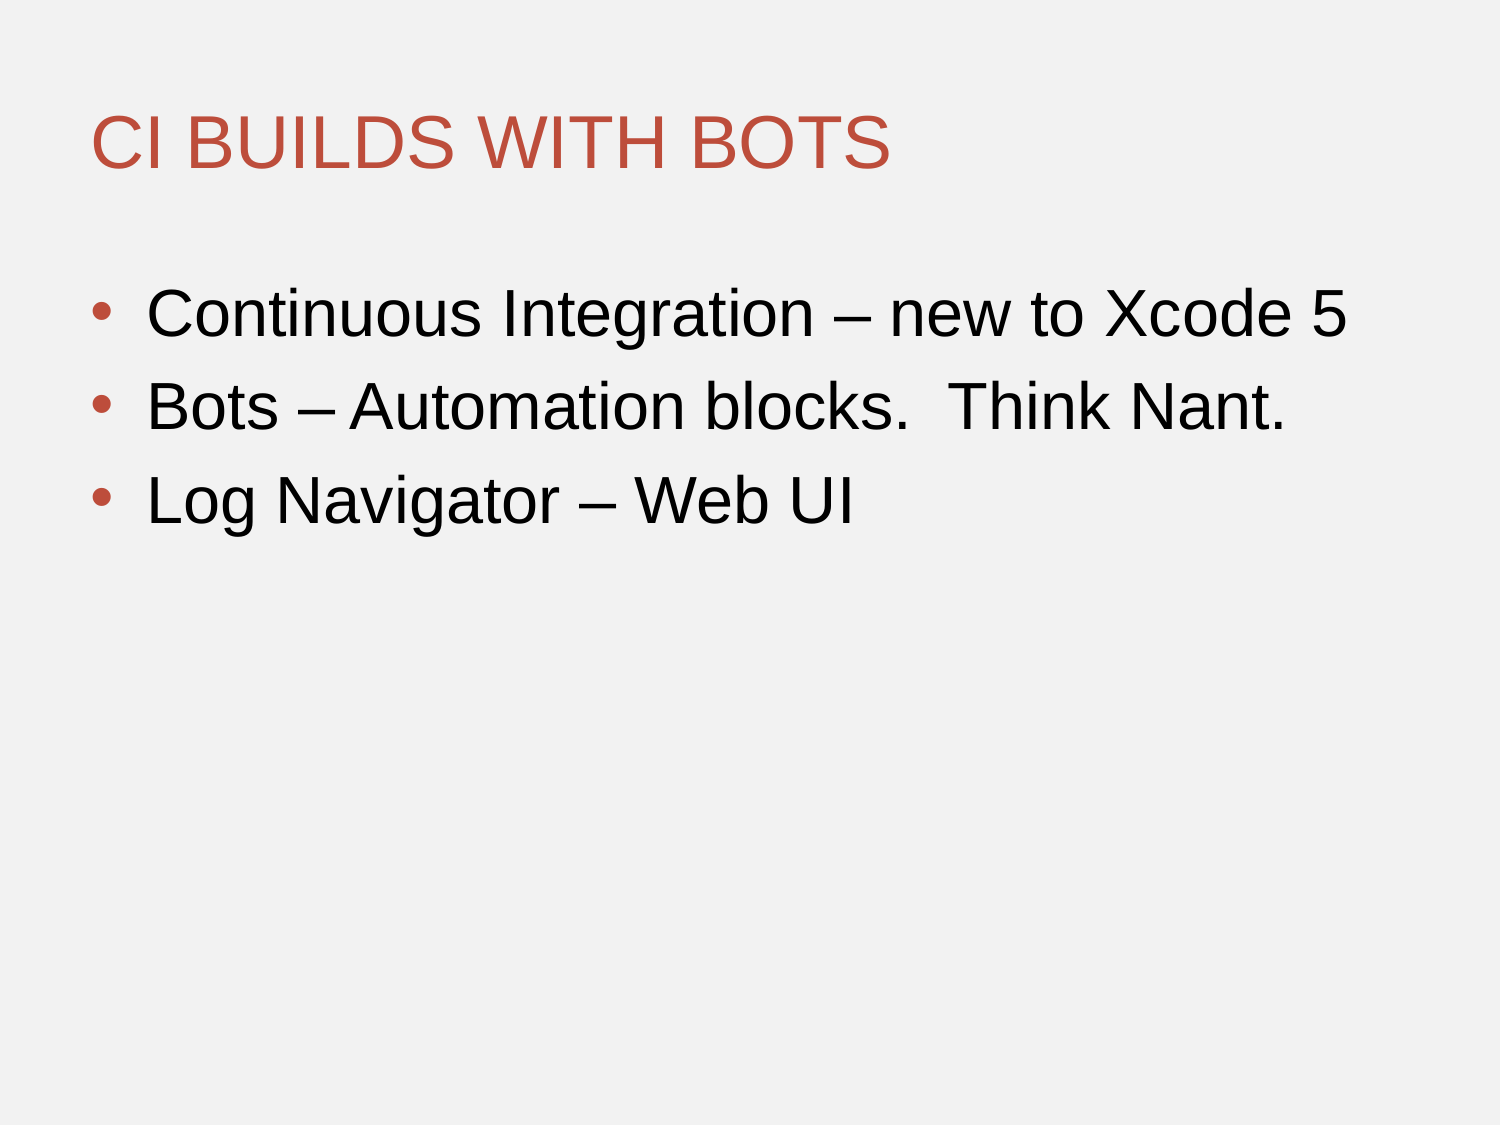

# CI builds with bots
Continuous Integration – new to Xcode 5
Bots – Automation blocks.  Think Nant.
Log Navigator – Web UI